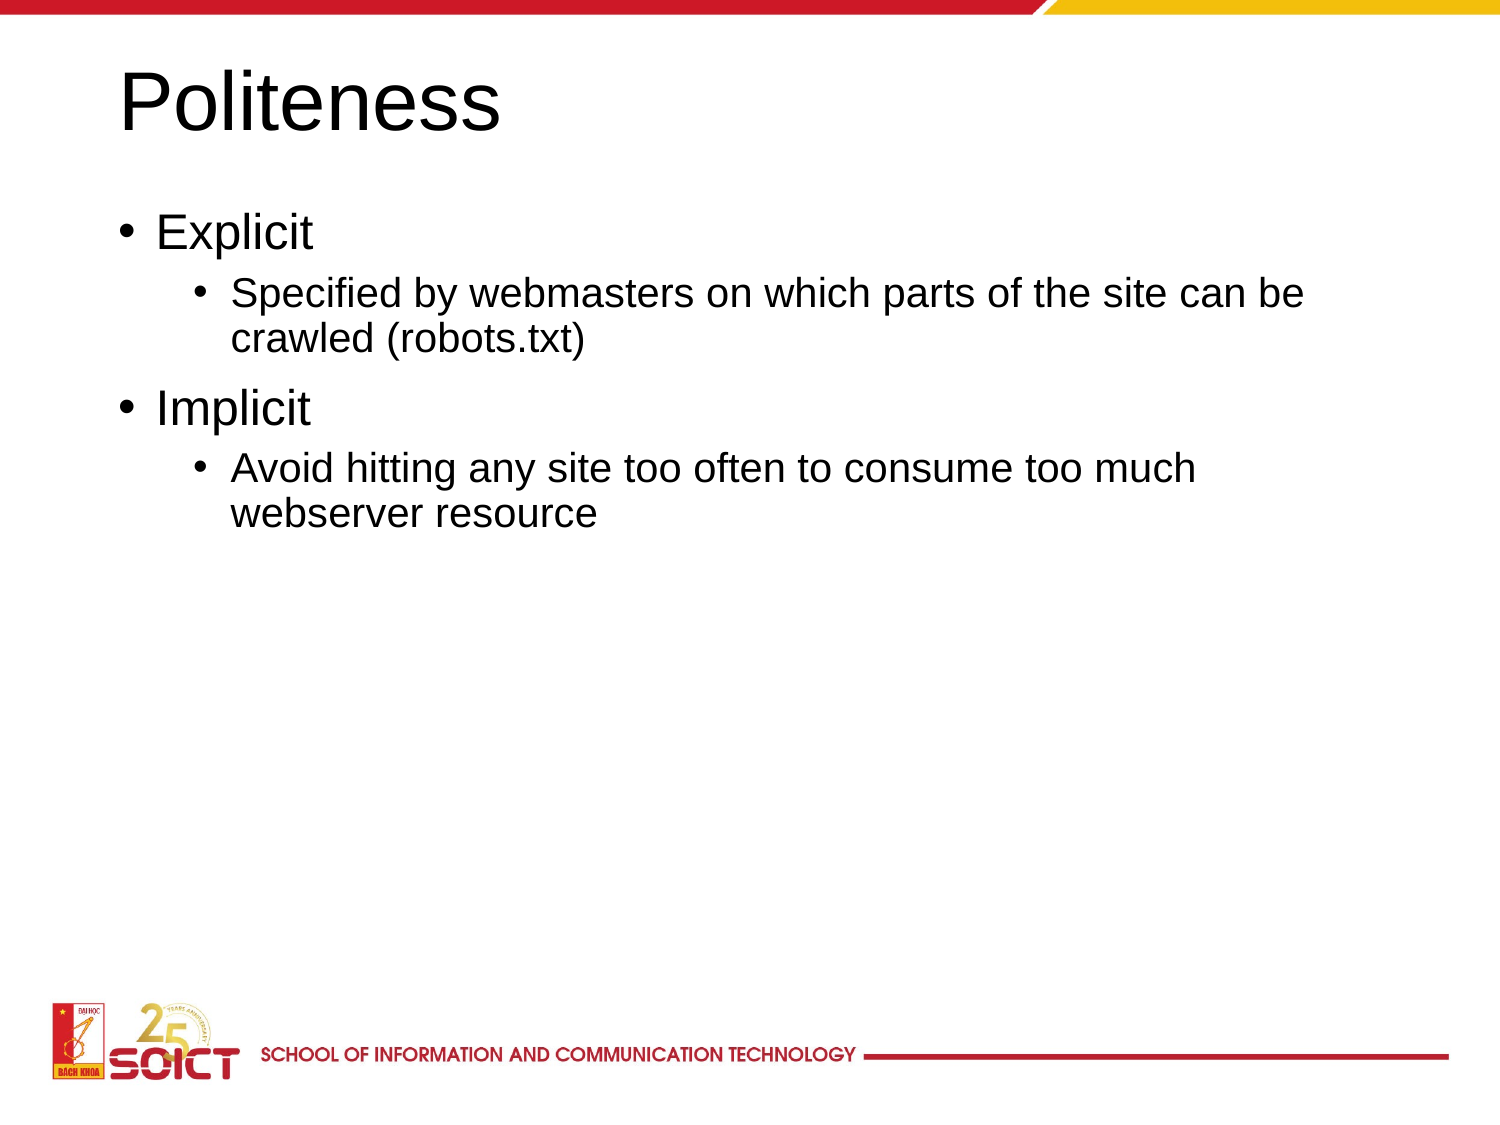

# Politeness
Explicit
Specified by webmasters on which parts of the site can be crawled (robots.txt)
Implicit
Avoid hitting any site too often to consume too much webserver resource